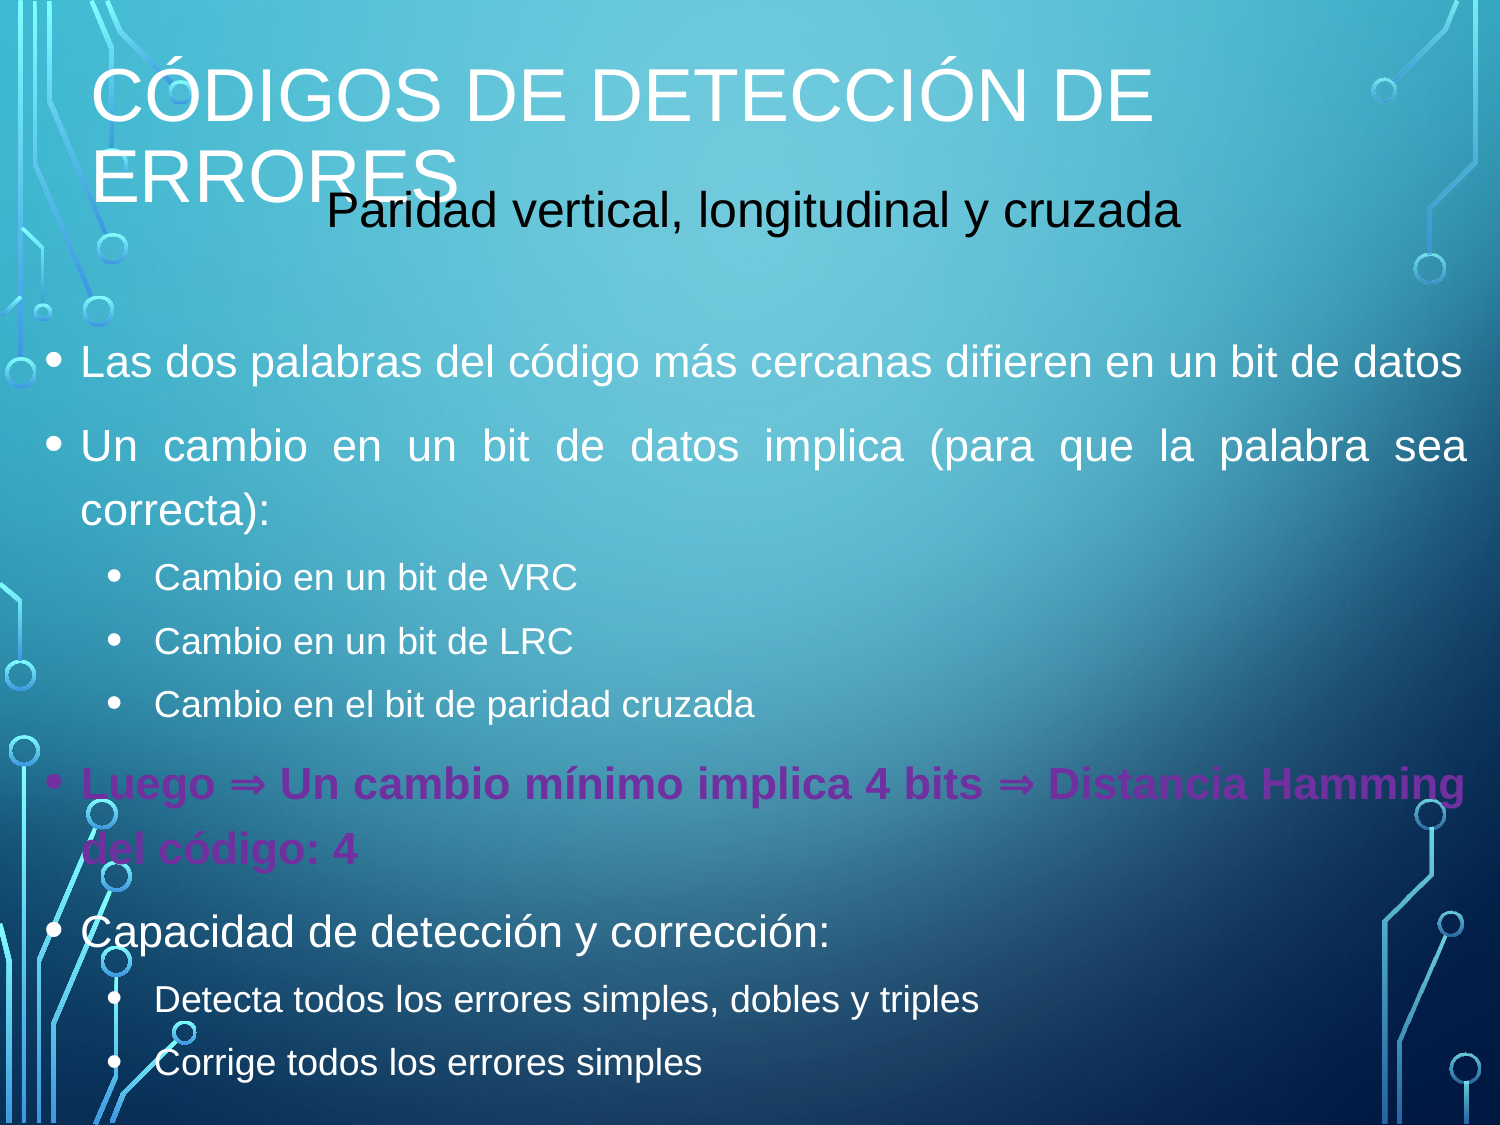

# Códigos de detección de errores
Paridad vertical, longitudinal y cruzada
Las dos palabras del código más cercanas difieren en un bit de datos
Un cambio en un bit de datos implica (para que la palabra sea correcta):
Cambio en un bit de VRC
Cambio en un bit de LRC
Cambio en el bit de paridad cruzada
Luego ⇒ Un cambio mínimo implica 4 bits ⇒ Distancia Hamming del código: 4
Capacidad de detección y corrección:
Detecta todos los errores simples, dobles y triples
Corrige todos los errores simples